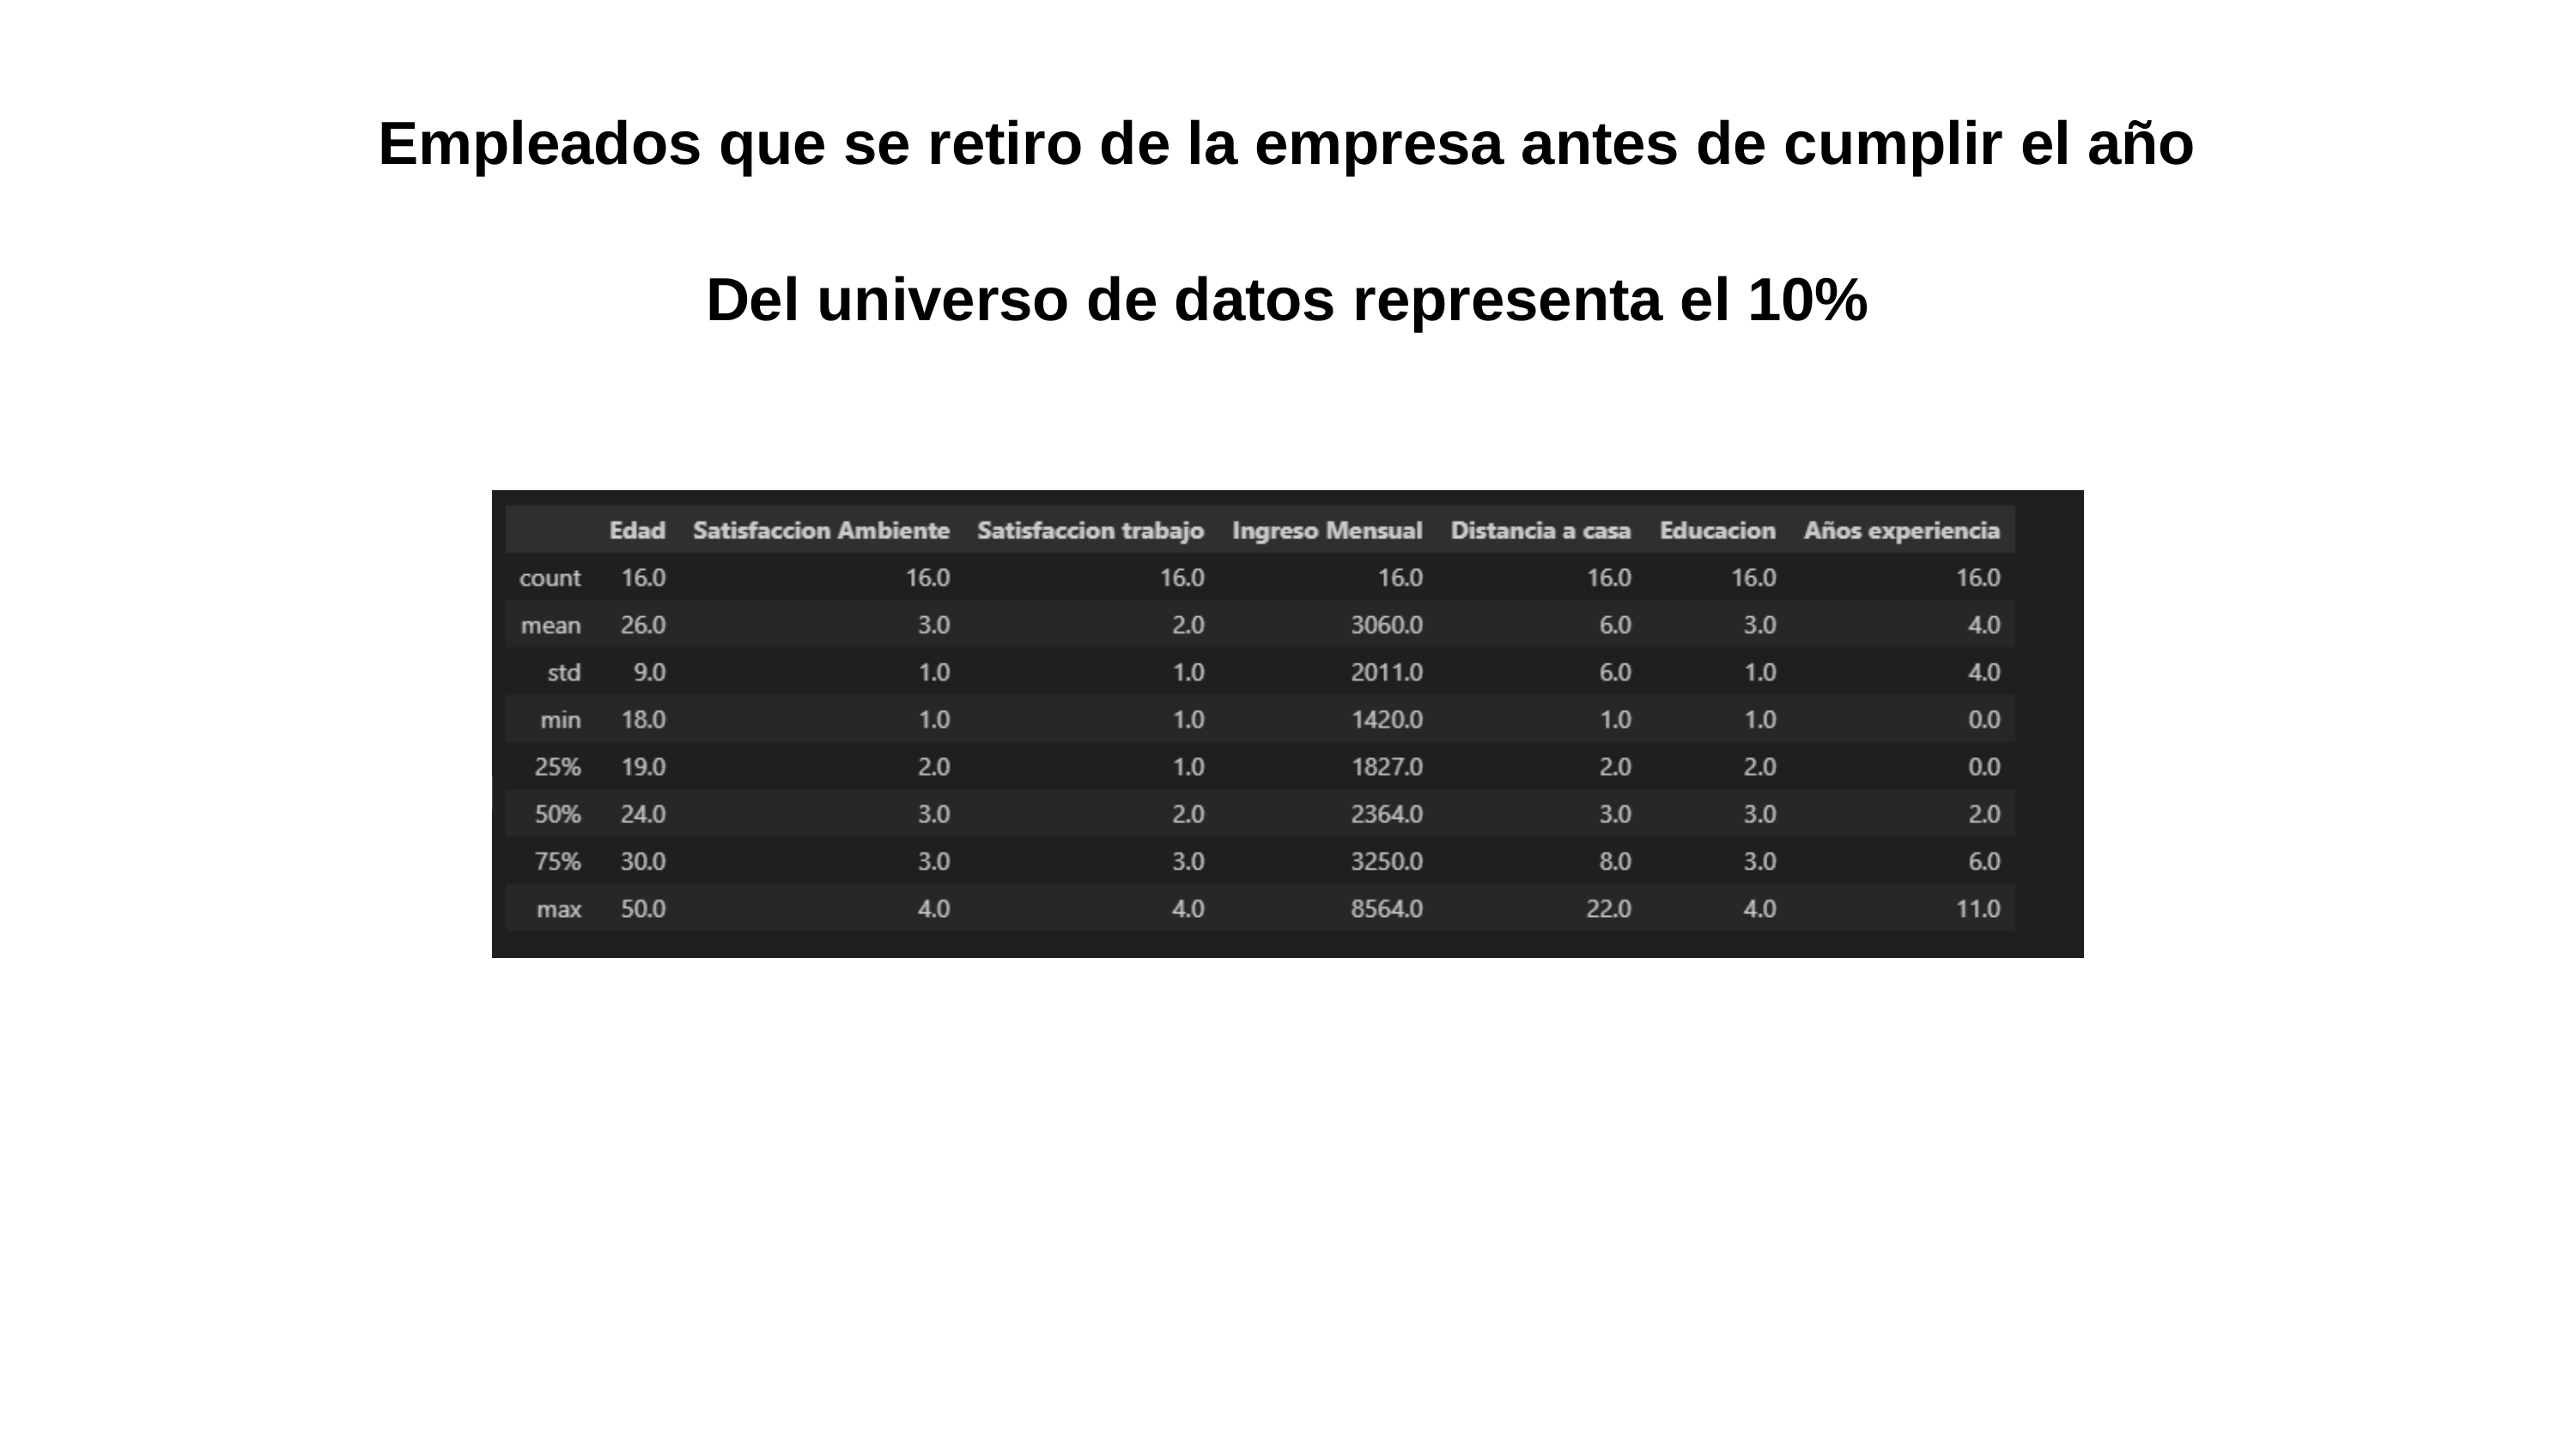

Empleados que se retiro de la empresa antes de cumplir el año

Del universo de datos representa el 10%

EMPLEADOS QUE SE RETIRO DE LA EMPRESA ANTES DE CUMPLIR EL AÑO